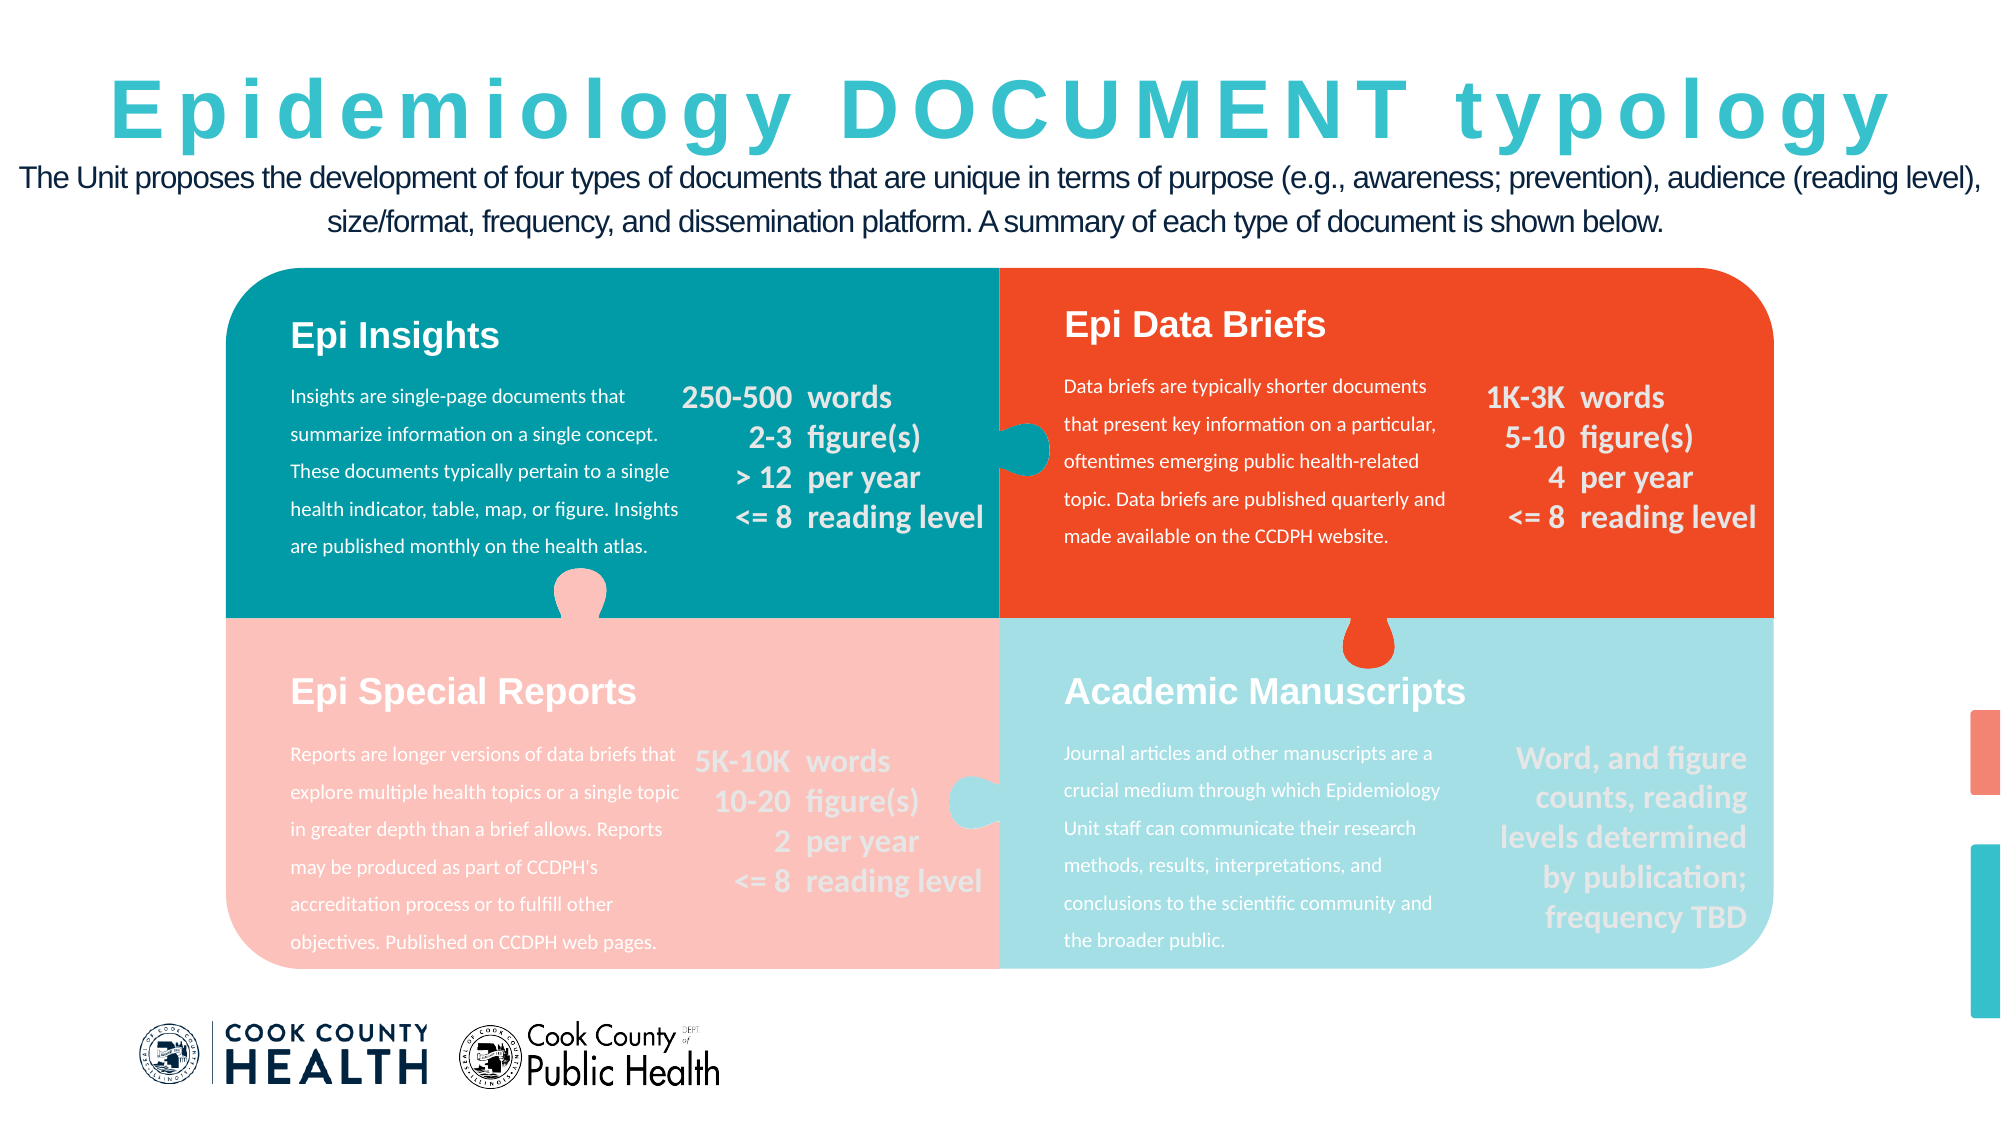

Epidemiology DOCUMENT typology
The Unit proposes the development of four types of documents that are unique in terms of purpose (e.g., awareness; prevention), audience (reading level), size/format, frequency, and dissemination platform. A summary of each type of document is shown below.

Epi Data Briefs
Epi Insights
Data briefs are typically shorter documents that present key information on a particular, oftentimes emerging public health-related topic. Data briefs are published quarterly and made available on the CCDPH website.
Insights are single-page documents that summarize information on a single concept. These documents typically pertain to a single health indicator, table, map, or figure. Insights are published monthly on the health atlas.
| 250-500 | words |
| --- | --- |
| 2-3 | figure(s) |
| > 12 | per year |
| <= 8 | reading level |
| 1K-3K | words |
| --- | --- |
| 5-10 | figure(s) |
| 4 | per year |
| <= 8 | reading level |

Epi Special Reports
Academic Manuscripts
Journal articles and other manuscripts are a crucial medium through which Epidemiology Unit staff can communicate their research methods, results, interpretations, and conclusions to the scientific community and the broader public.
Reports are longer versions of data briefs that explore multiple health topics or a single topic in greater depth than a brief allows. Reports may be produced as part of CCDPH's accreditation process or to fulfill other objectives. Published on CCDPH web pages.
Word, and figure counts, reading levels determined by publication;
frequency TBD
| 5K-10K | words |
| --- | --- |
| 10-20 | figure(s) |
| 2 | per year |
| <= 8 | reading level |